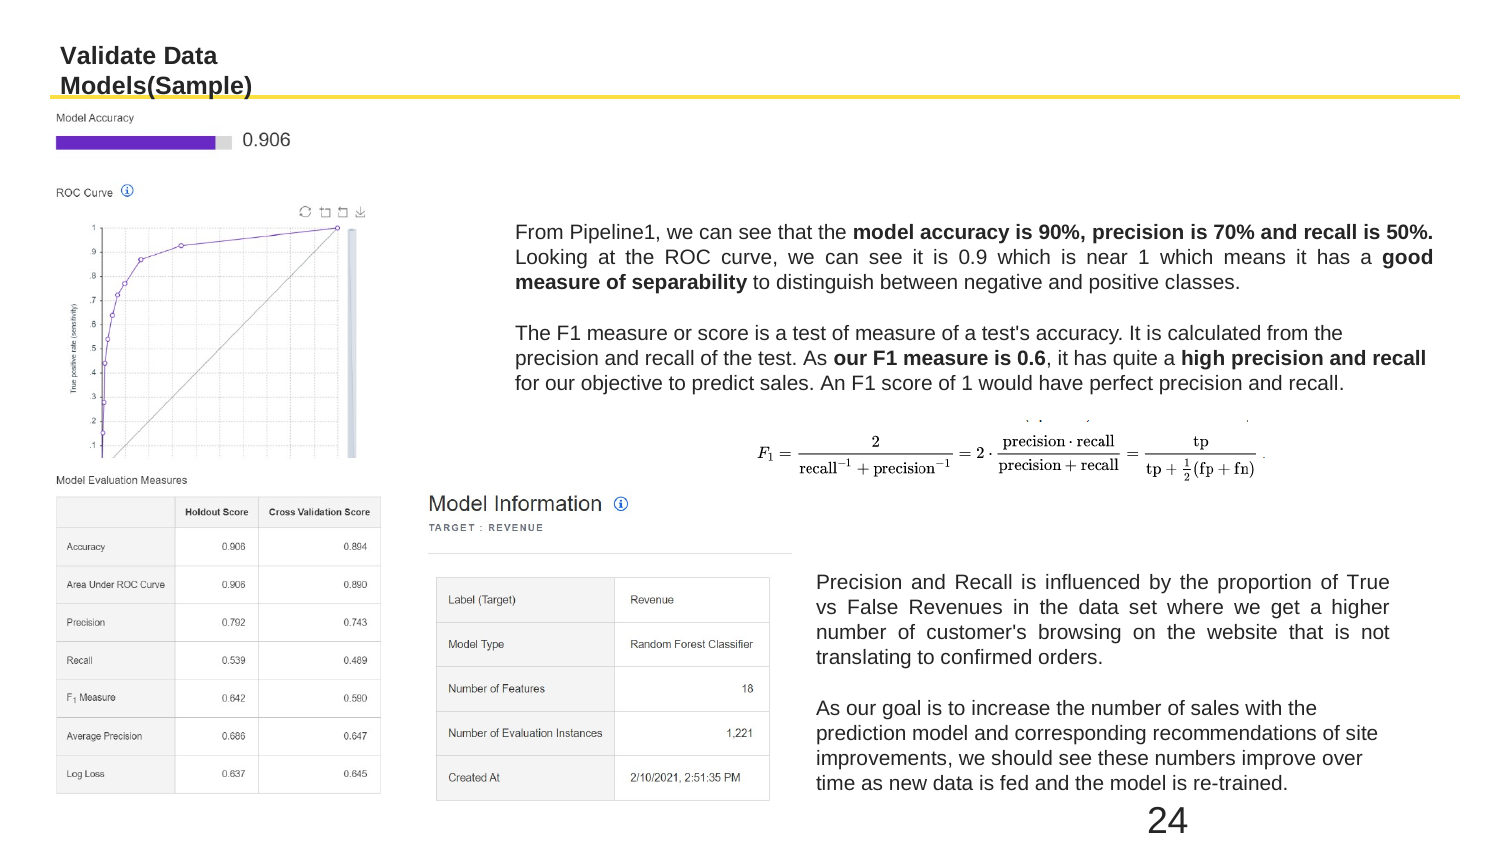

Validate Data Models(Sample)

From Pipeline1, we can see that the model accuracy is 90%, precision is 70% and recall is 50%. Looking at the ROC curve, we can see it is 0.9 which is near 1 which means it has a good measure of separability to distinguish between negative and positive classes.

The F1 measure or score is a test of measure of a test's accuracy. It is calculated from the precision and recall of the test. As our F1 measure is 0.6, it has quite a high precision and recall for our objective to predict sales. An F1 score of 1 would have perfect precision and recall.

Precision and Recall is influenced by the proportion of True vs False Revenues in the data set where we get a higher number of customer's browsing on the website that is not translating to confirmed orders.

As our goal is to increase the number of sales with the prediction model and corresponding recommendations of site improvements, we should see these numbers improve over time as new data is fed and the model is re-trained.
24